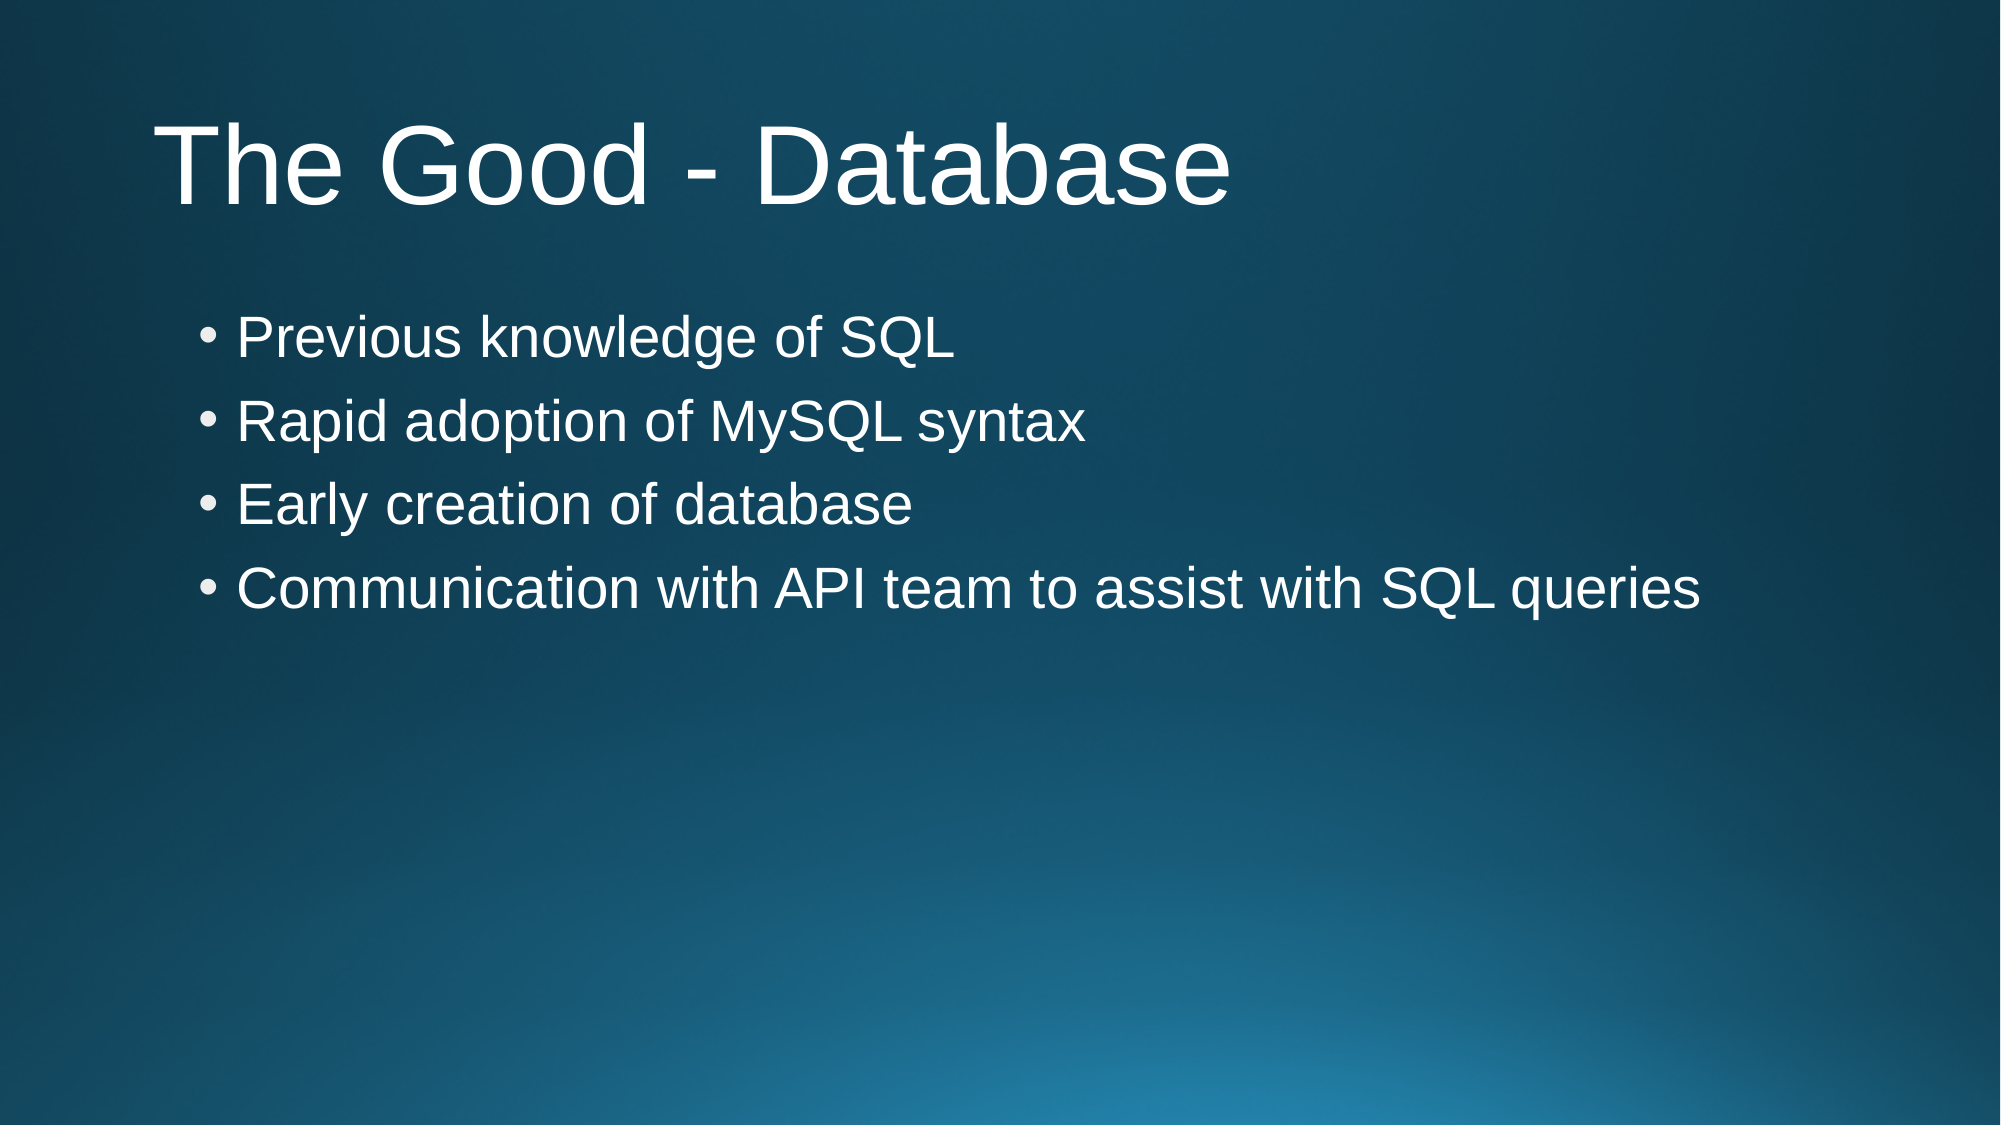

# The Good - Database
Previous knowledge of SQL
Rapid adoption of MySQL syntax
Early creation of database
Communication with API team to assist with SQL queries